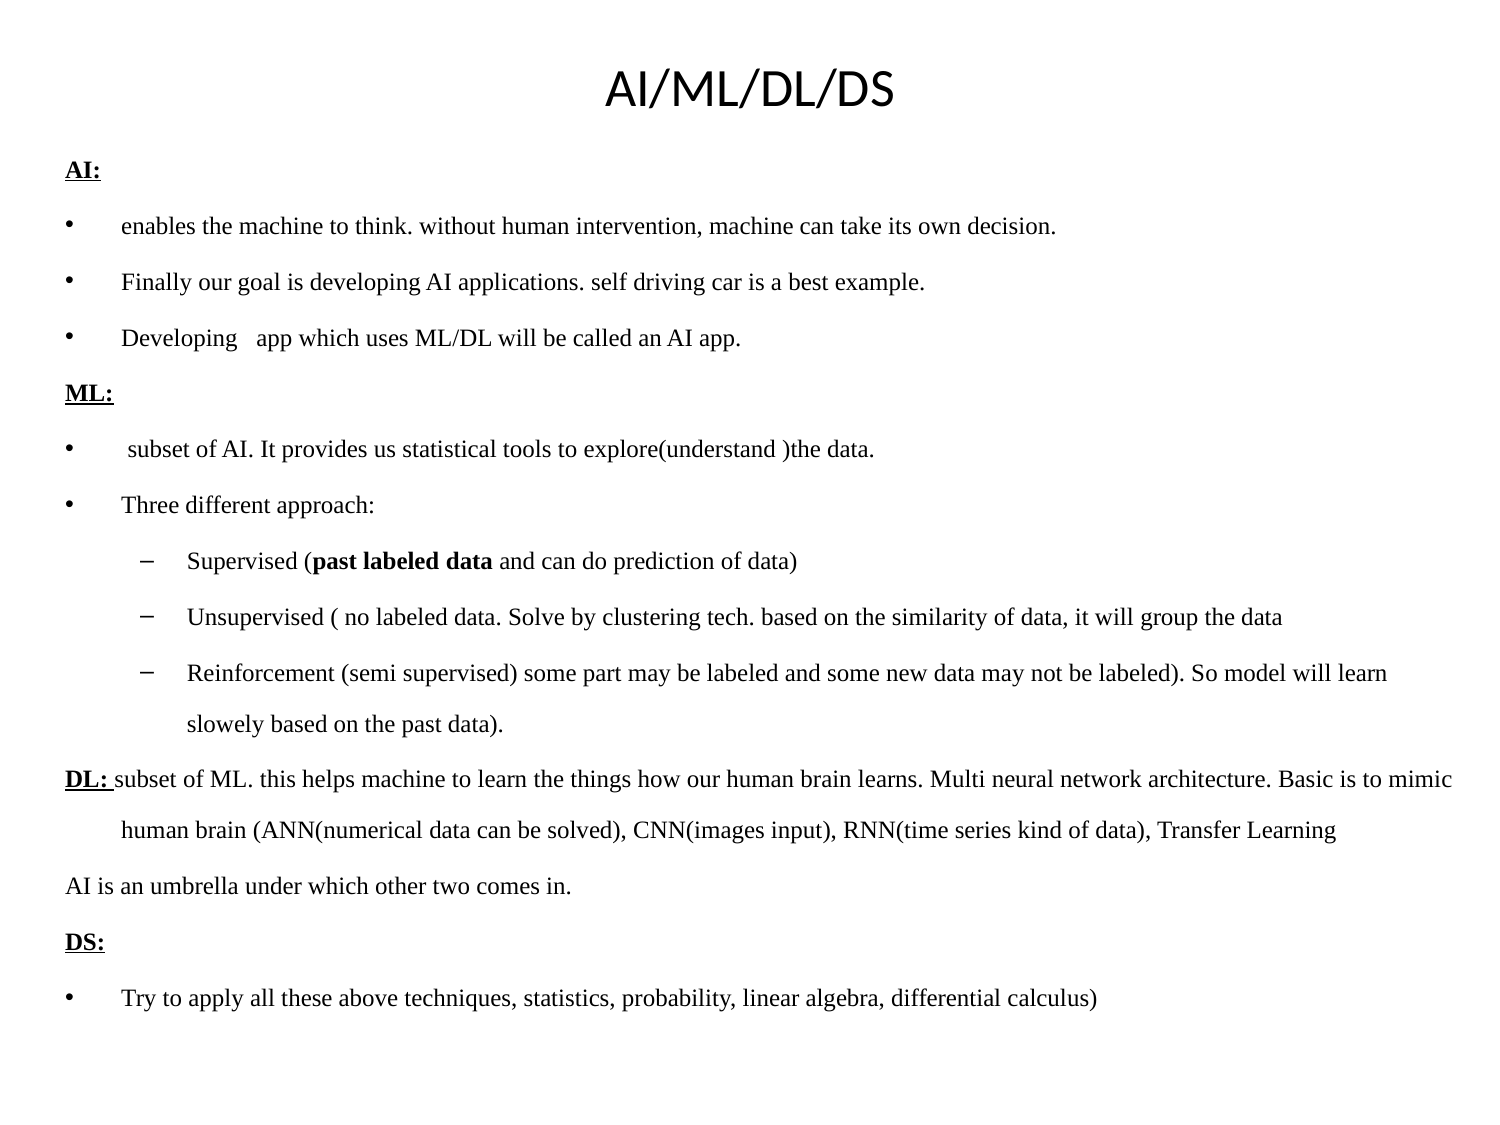

# AI/ML/DL/DS
AI:
enables the machine to think. without human intervention, machine can take its own decision.
Finally our goal is developing AI applications. self driving car is a best example.
Developing   app which uses ML/DL will be called an AI app.
ML:
 subset of AI. It provides us statistical tools to explore(understand )the data.
Three different approach:
Supervised (past labeled data and can do prediction of data)
Unsupervised ( no labeled data. Solve by clustering tech. based on the similarity of data, it will group the data
Reinforcement (semi supervised) some part may be labeled and some new data may not be labeled). So model will learn slowely based on the past data).
DL: subset of ML. this helps machine to learn the things how our human brain learns. Multi neural network architecture. Basic is to mimic human brain (ANN(numerical data can be solved), CNN(images input), RNN(time series kind of data), Transfer Learning
AI is an umbrella under which other two comes in.
DS:
Try to apply all these above techniques, statistics, probability, linear algebra, differential calculus)